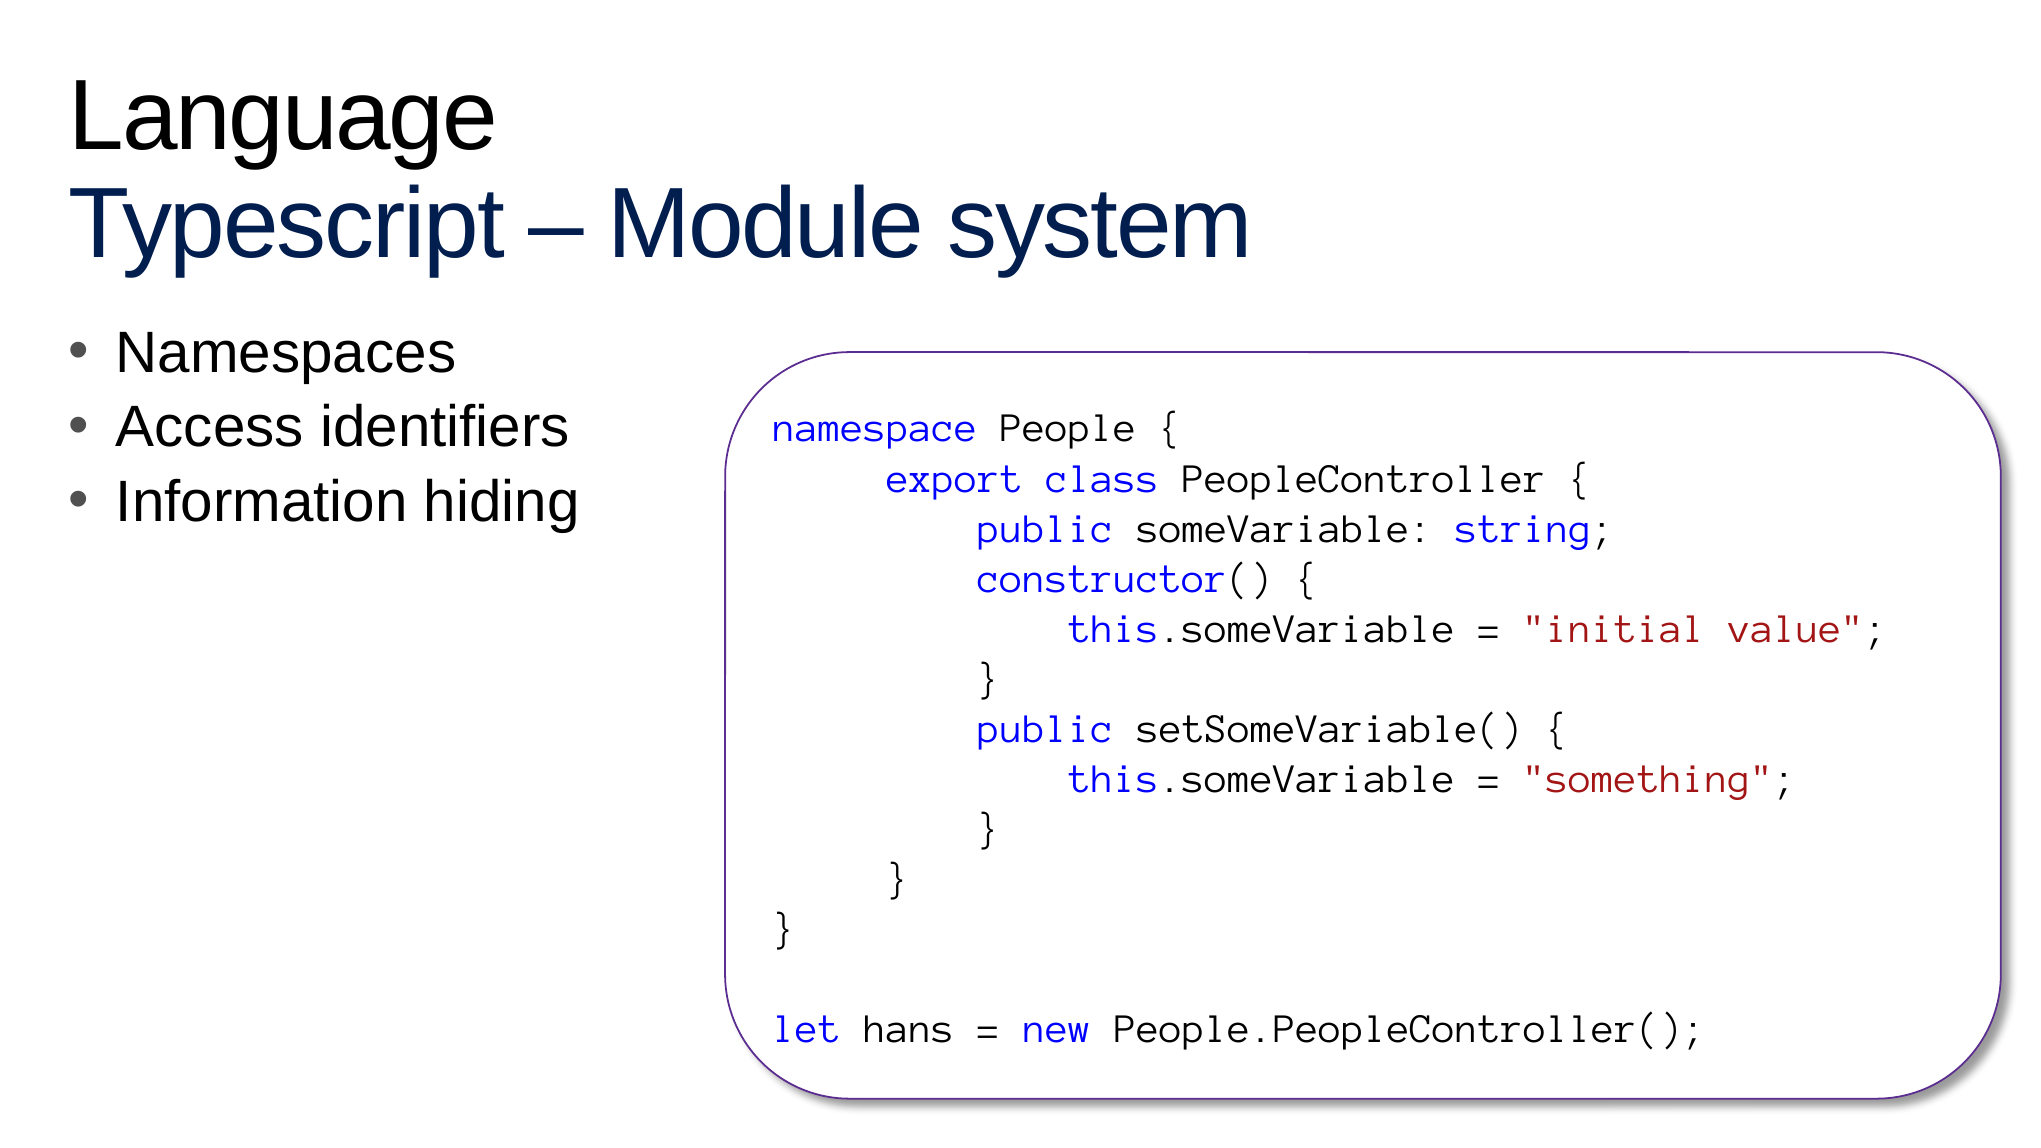

# Language Typescript – Module system
Namespaces
Access identifiers
Information hiding
namespace People {
     export class PeopleController {
         public someVariable: string;
         constructor() {
             this.someVariable = "initial value";
         }
         public setSomeVariable() {
             this.someVariable = "something";
         }
     }
}

let hans = new People.PeopleController();